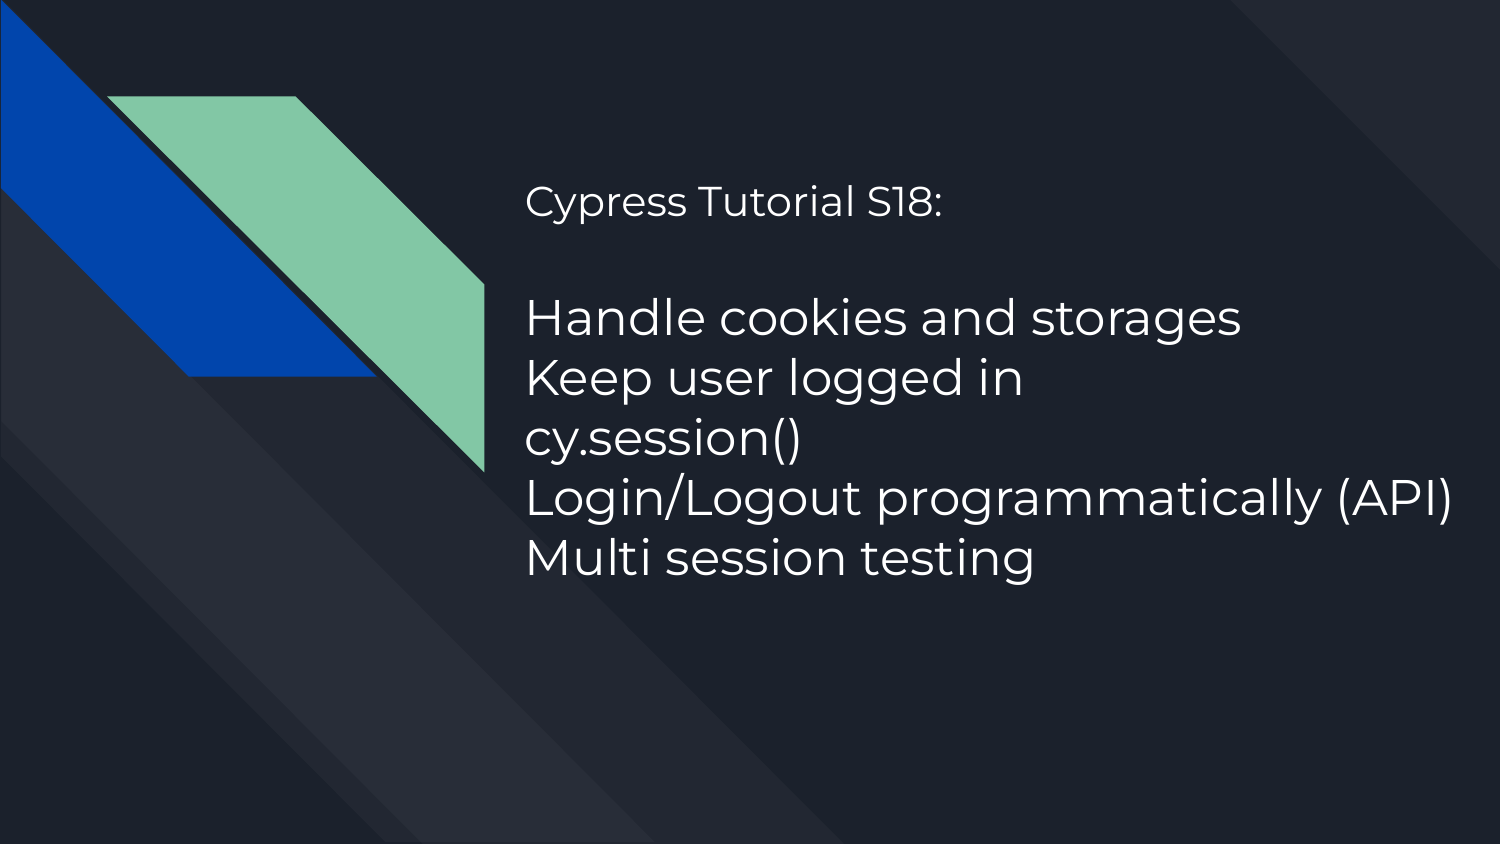

# Cypress Tutorial S18: Handle cookies and storages Keep user logged in cy.session() Login/Logout programmatically (API) Multi session testing